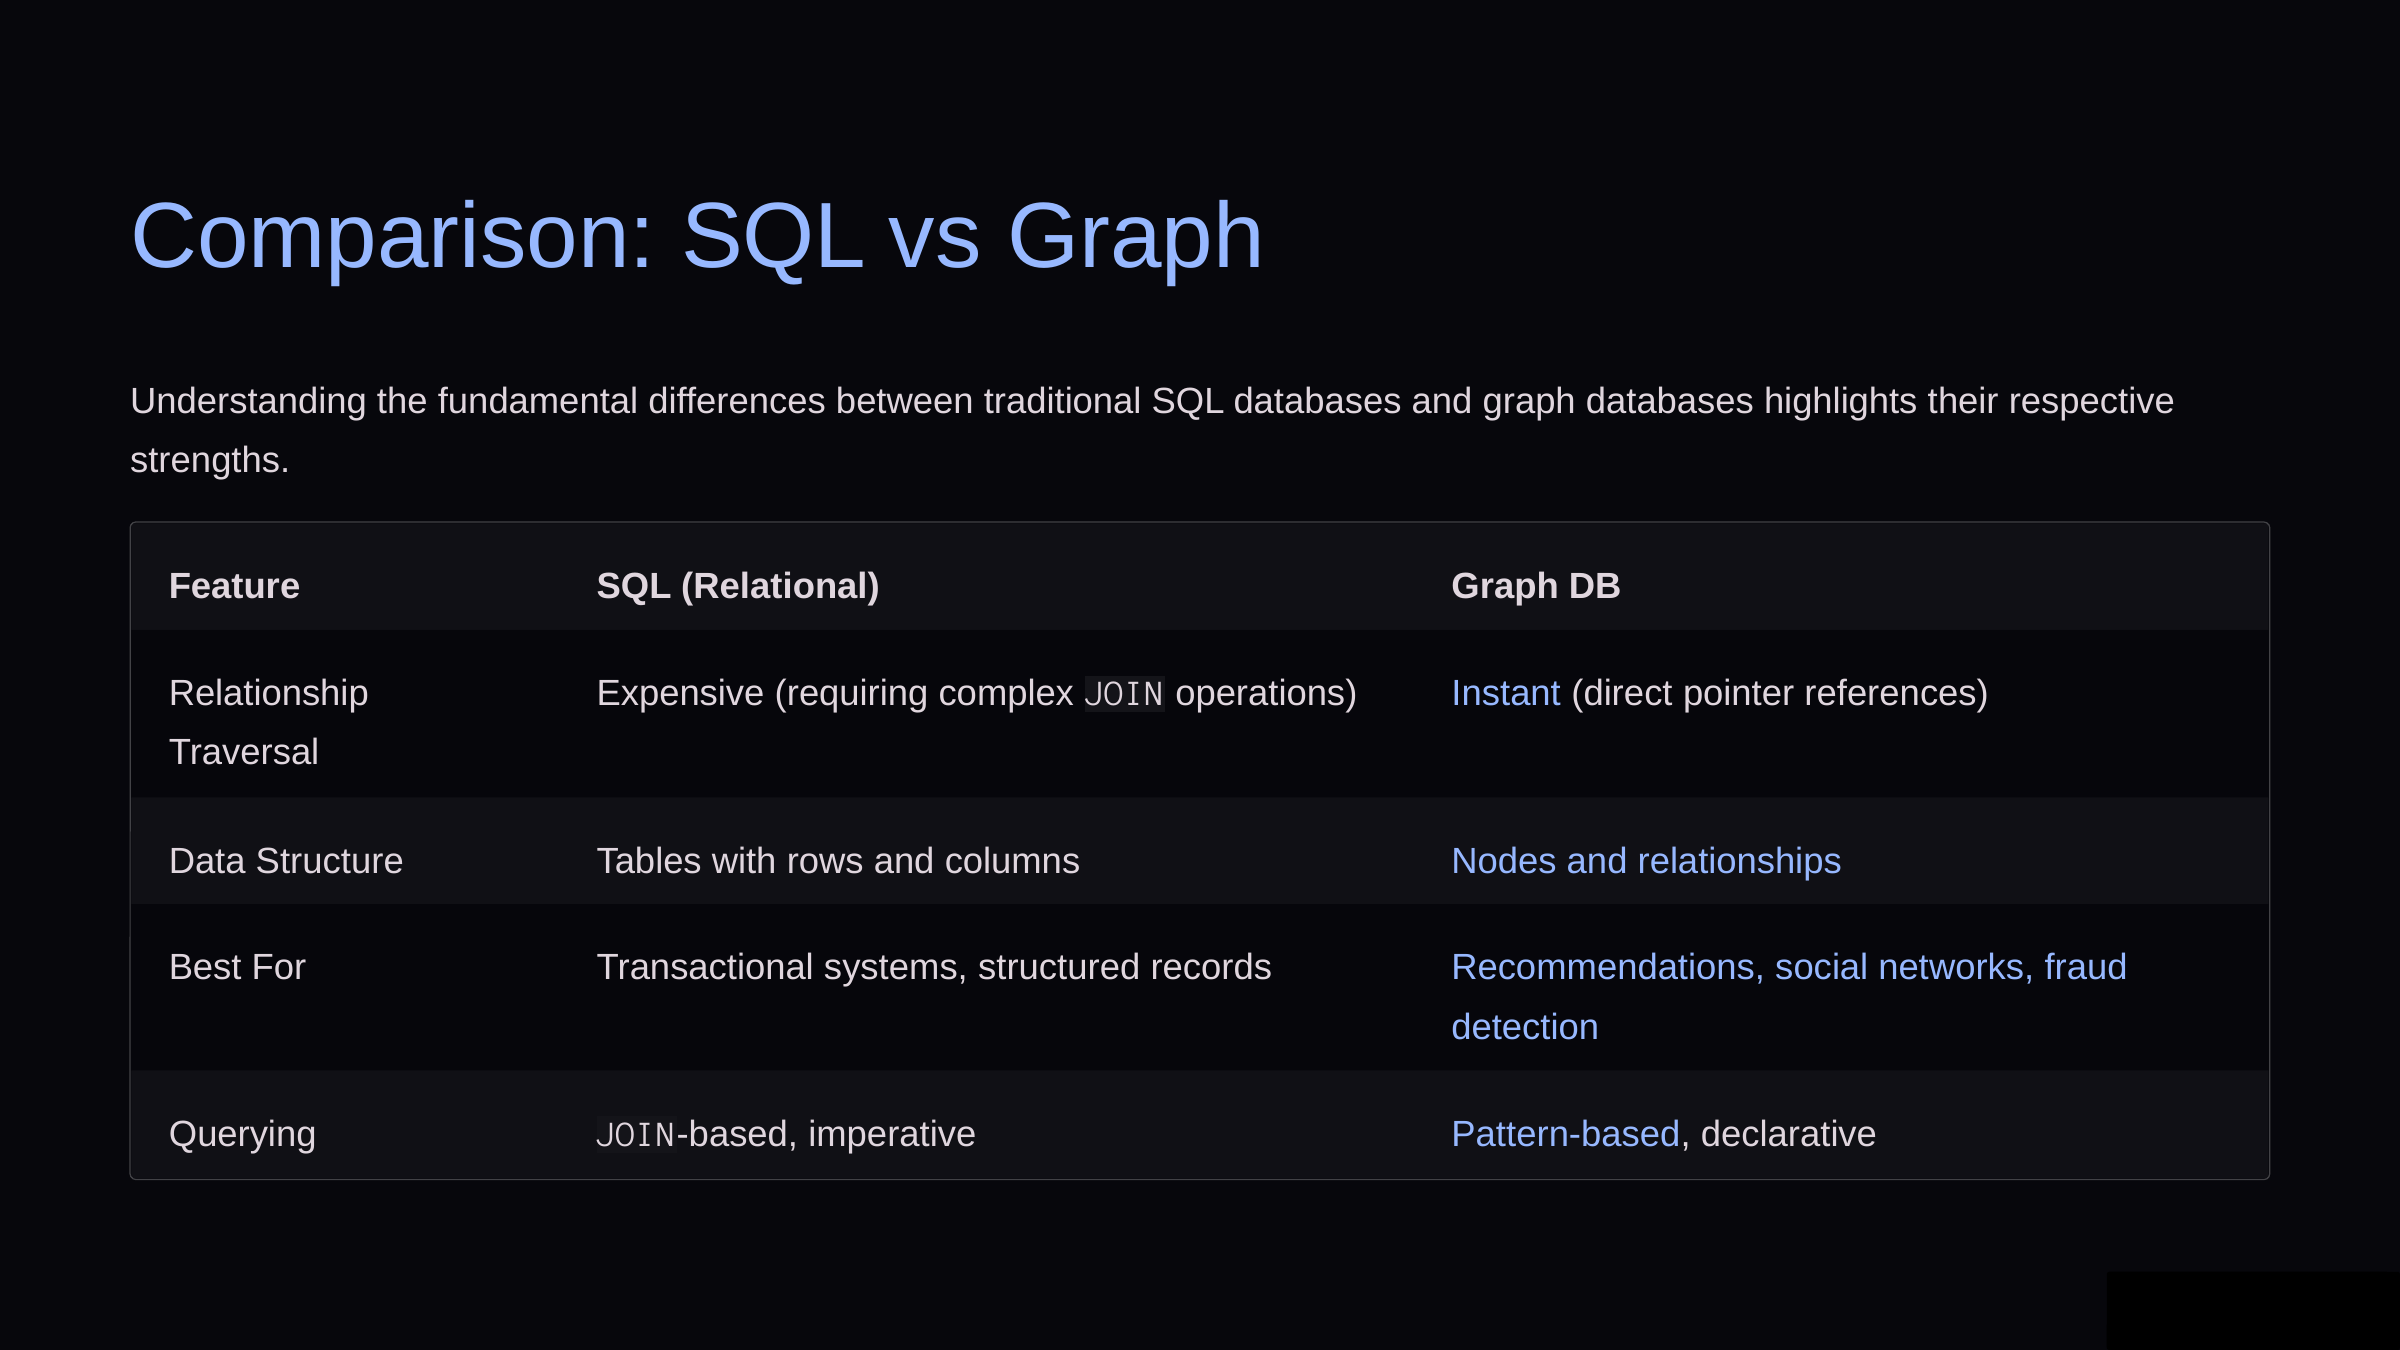

Comparison: SQL vs Graph
Understanding the fundamental differences between traditional SQL databases and graph databases highlights their respective strengths.

Feature
SQL (Relational)
Graph DB

Relationship Traversal
Expensive (requiring complex JOIN operations)
Instant (direct pointer references)

Data Structure
Tables with rows and columns
Nodes and relationships

Best For
Transactional systems, structured records
Recommendations, social networks, fraud detection

Querying
JOIN-based, imperative
Pattern-based, declarative